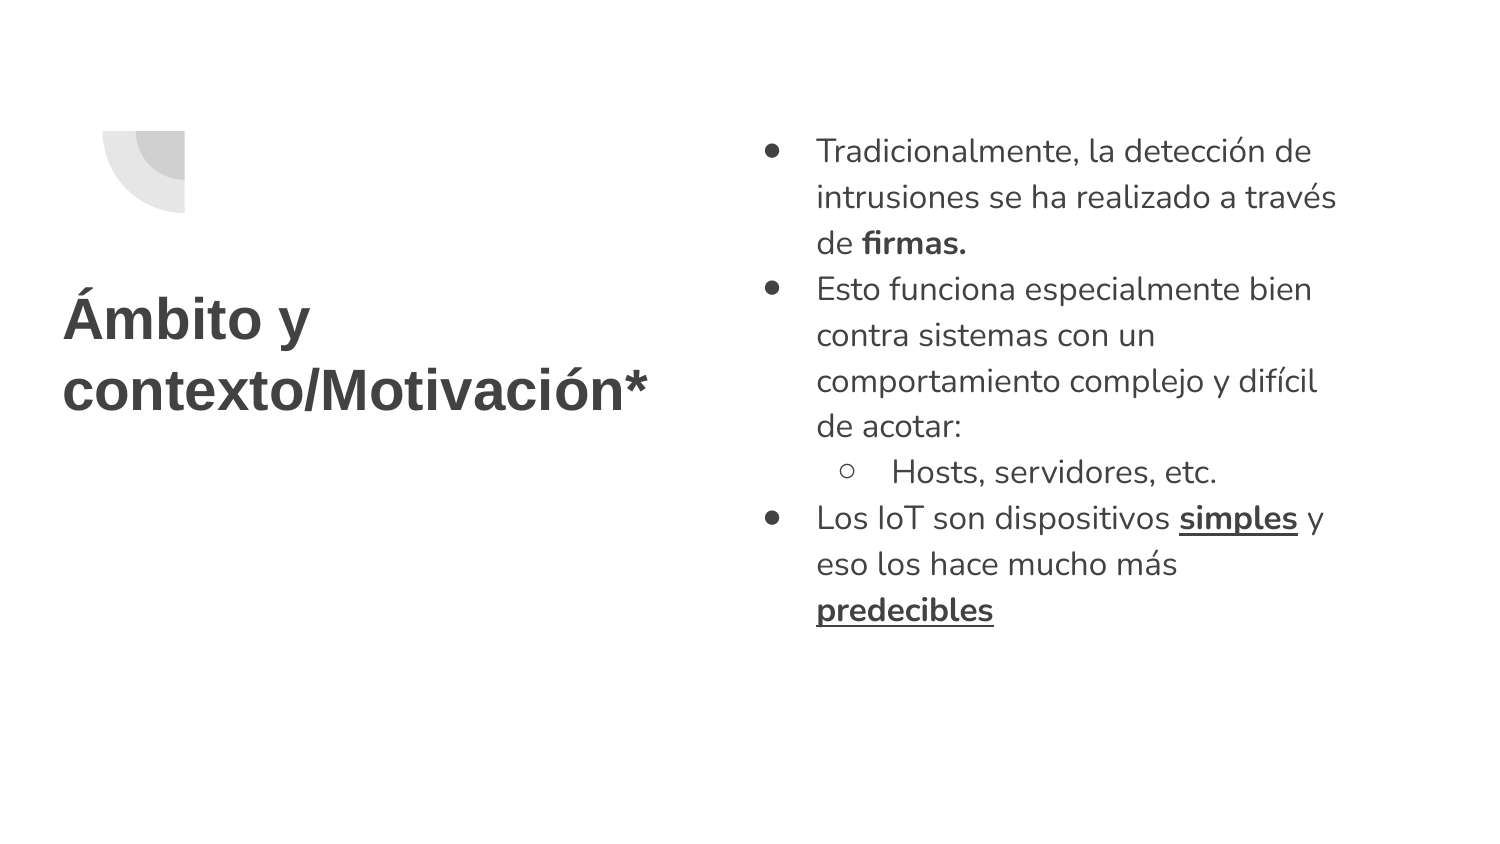

Tradicionalmente, la detección de intrusiones se ha realizado a través de firmas.
Esto funciona especialmente bien contra sistemas con un comportamiento complejo y difícil de acotar:
Hosts, servidores, etc.
Los IoT son dispositivos simples y eso los hace mucho más predecibles
# Ámbito y contexto/Motivación*